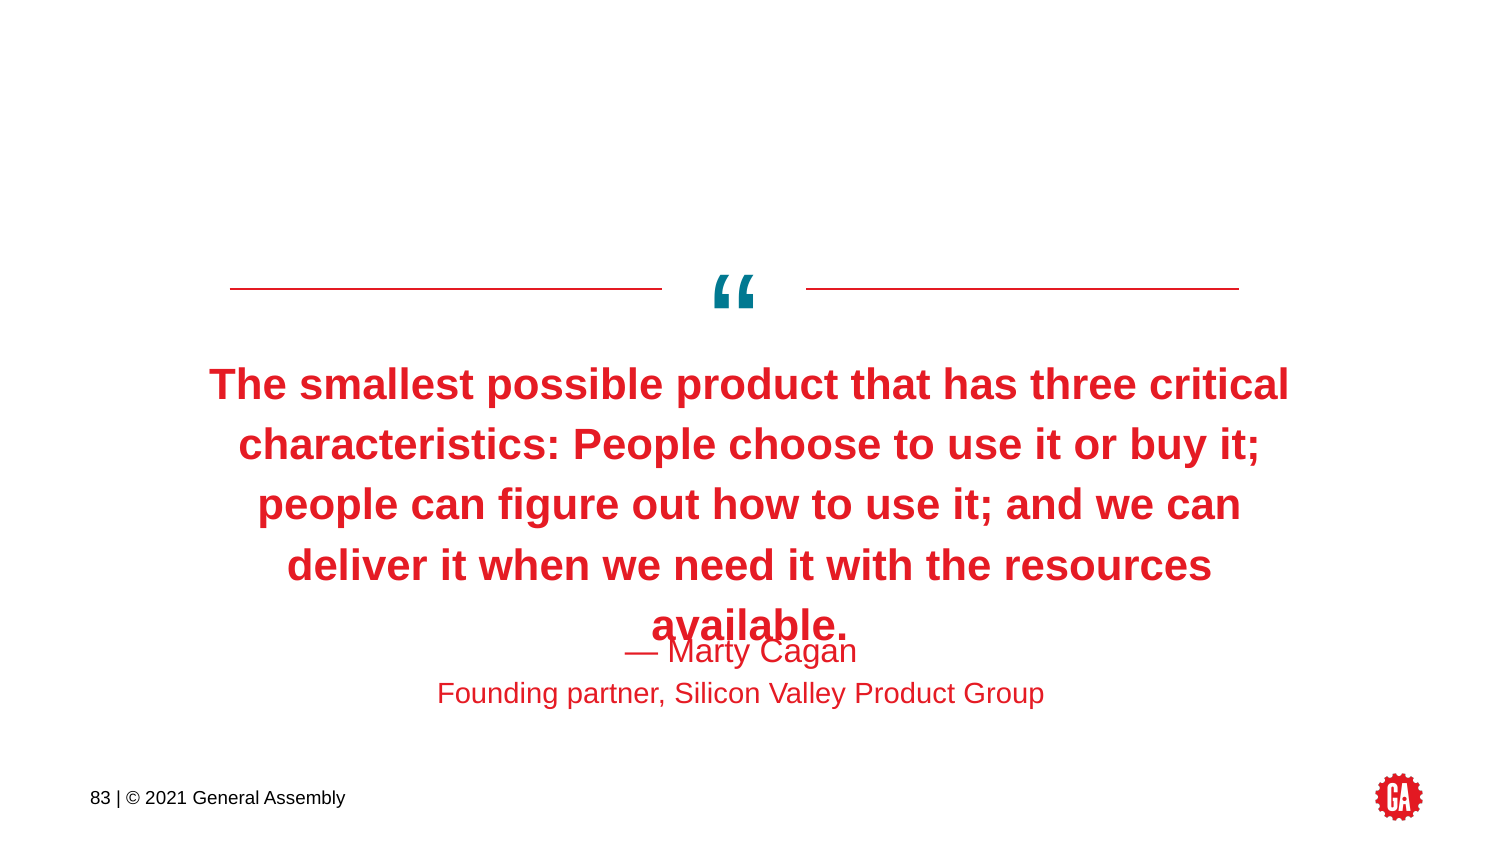

# The smallest possible product that has three critical characteristics: People choose to use it or buy it; people can figure out how to use it; and we can deliver it when we need it with the resources available.
— Marty Cagan
Founding partner, Silicon Valley Product Group
83 | © 2021 General Assembly